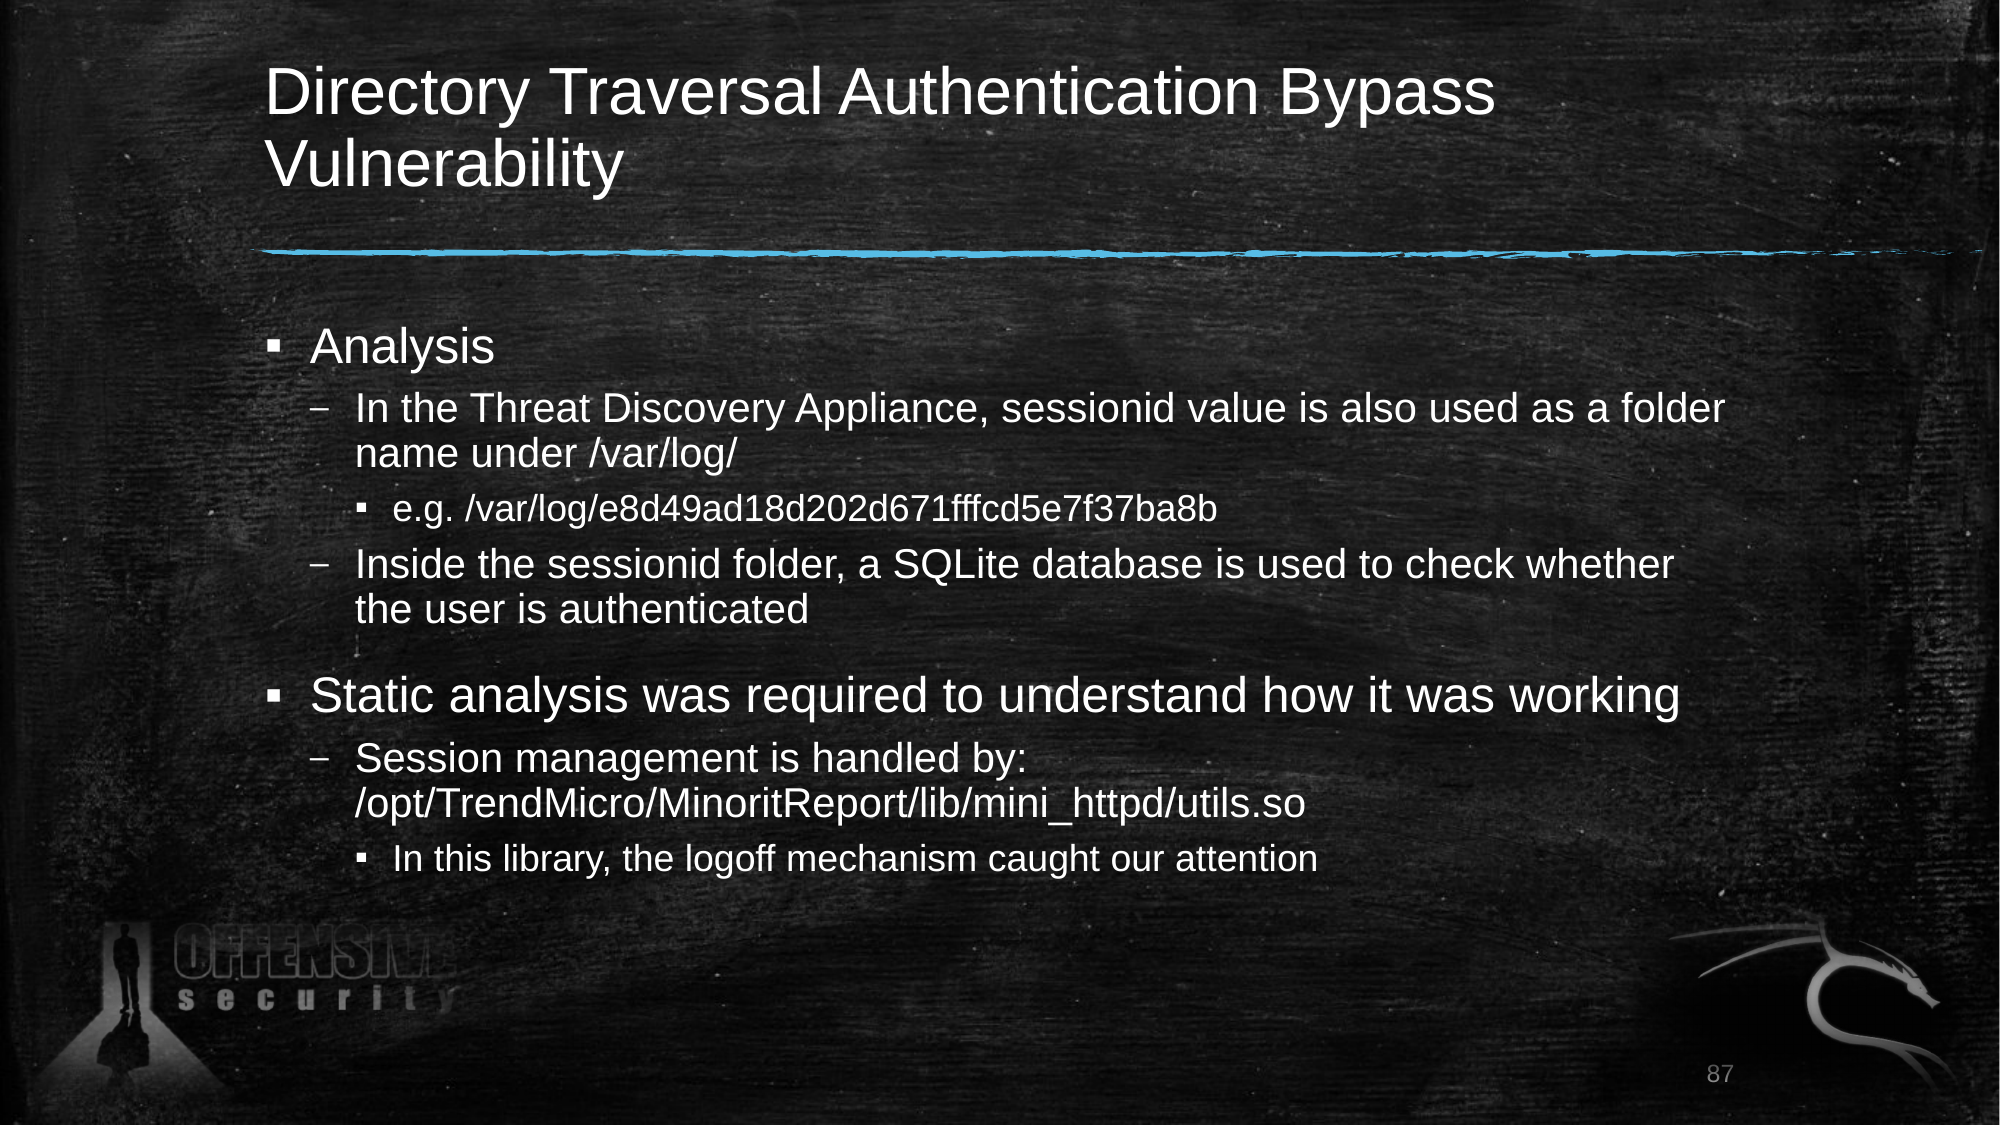

# Directory Traversal Authentication Bypass Vulnerability
Analysis
In the Threat Discovery Appliance, sessionid value is also used as a folder name under /var/log/
e.g. /var/log/e8d49ad18d202d671fffcd5e7f37ba8b
Inside the sessionid folder, a SQLite database is used to check whether the user is authenticated
Static analysis was required to understand how it was working
Session management is handled by: /opt/TrendMicro/MinoritReport/lib/mini_httpd/utils.so
In this library, the logoff mechanism caught our attention

87